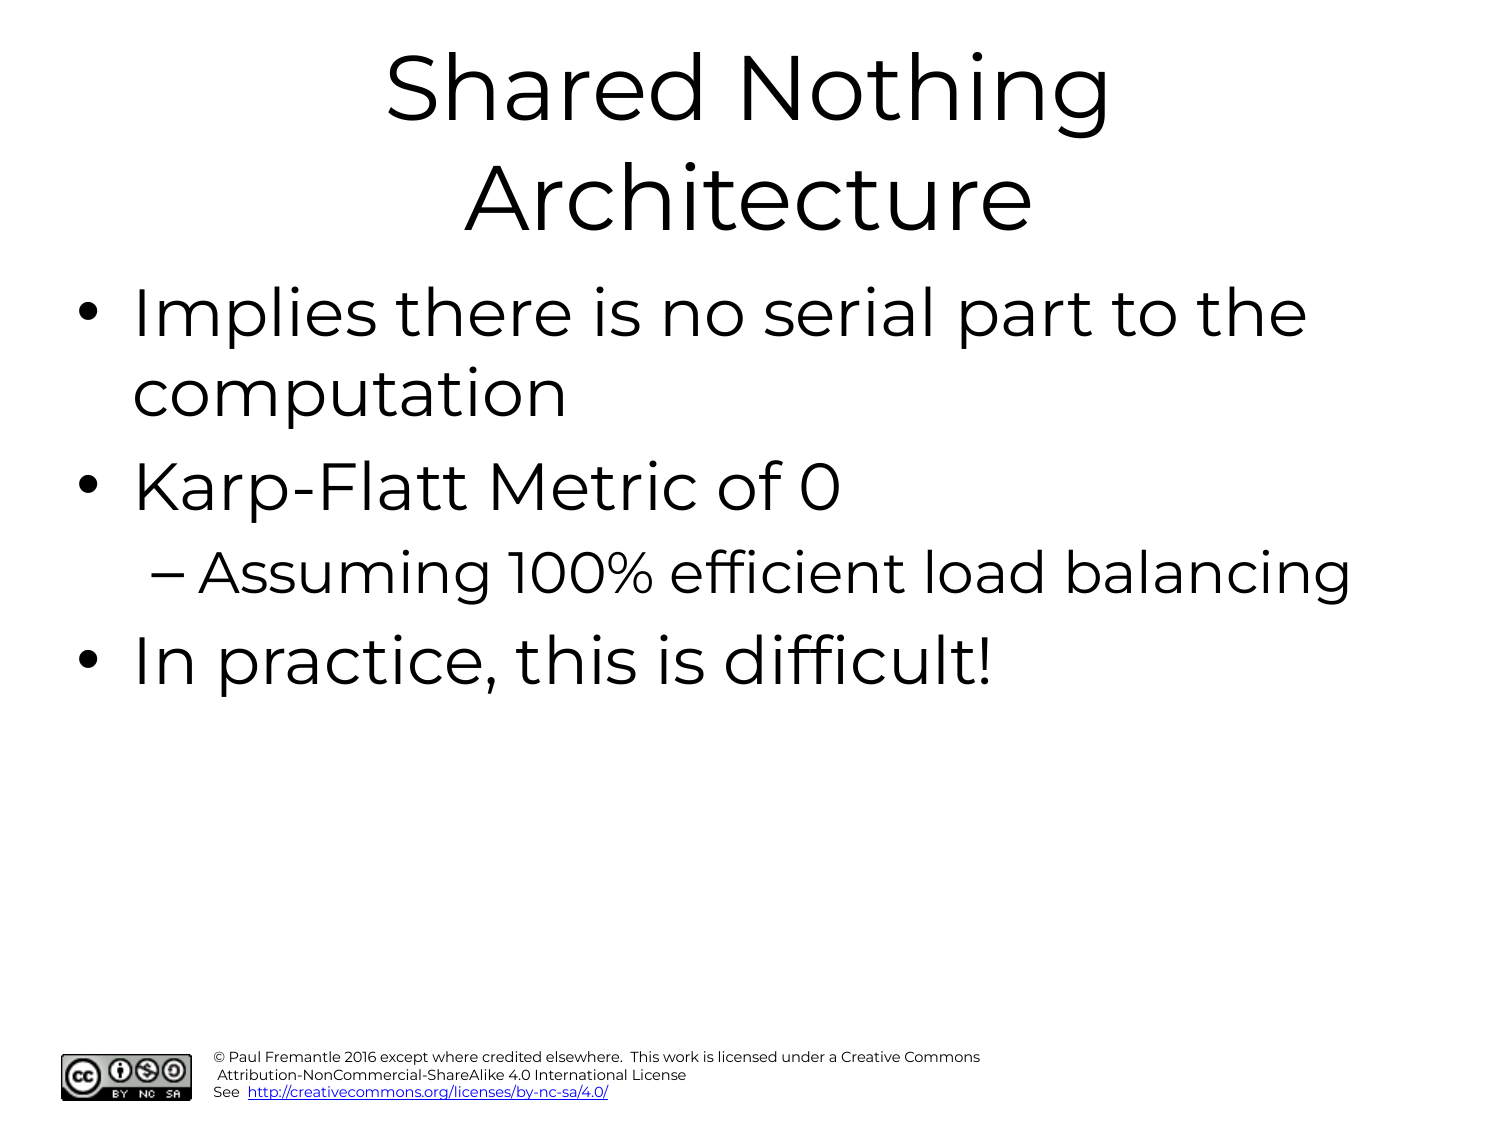

# Shared Nothing Architecture
Implies there is no serial part to the computation
Karp-Flatt Metric of 0
Assuming 100% efficient load balancing
In practice, this is difficult!